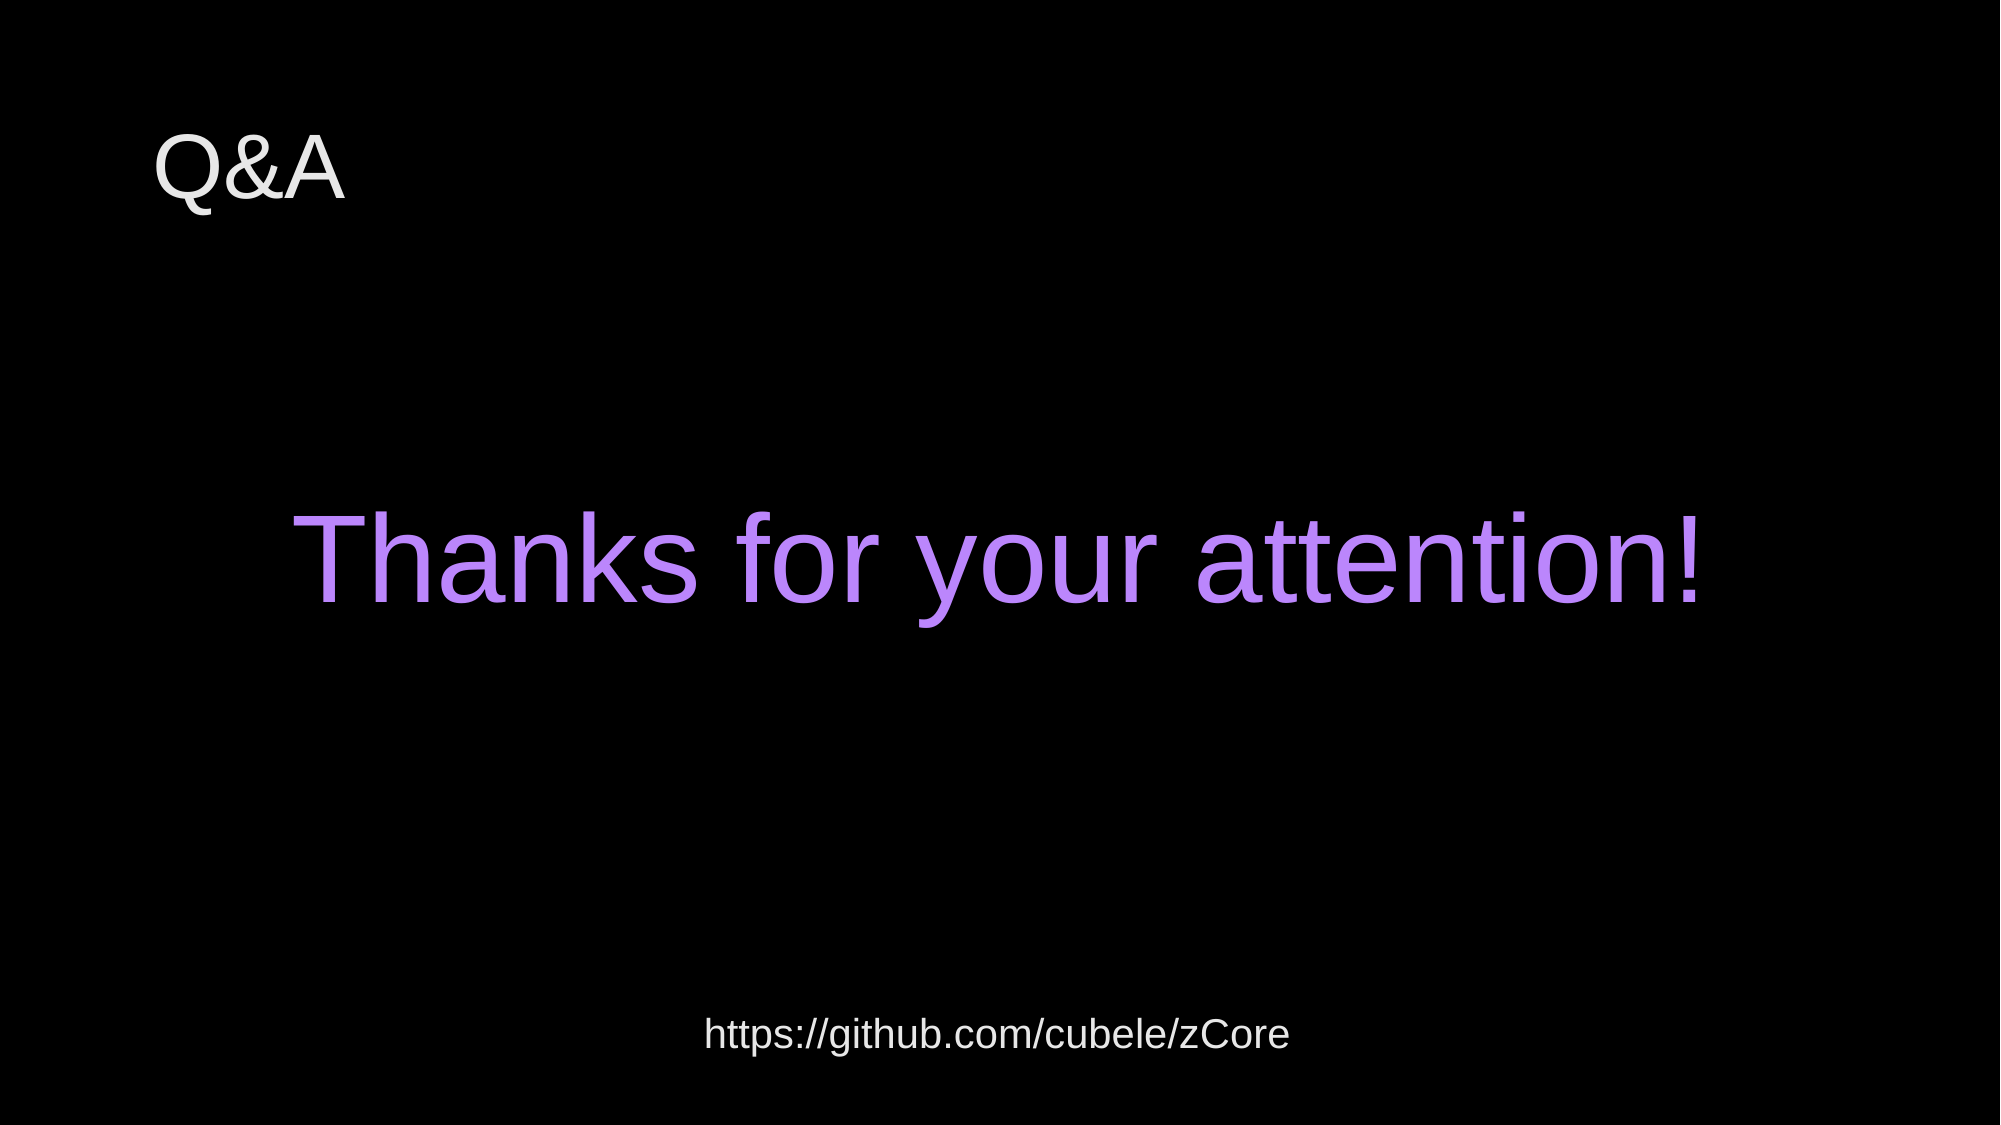

# Q&A
Thanks for your attention!
https://github.com/cubele/zCore